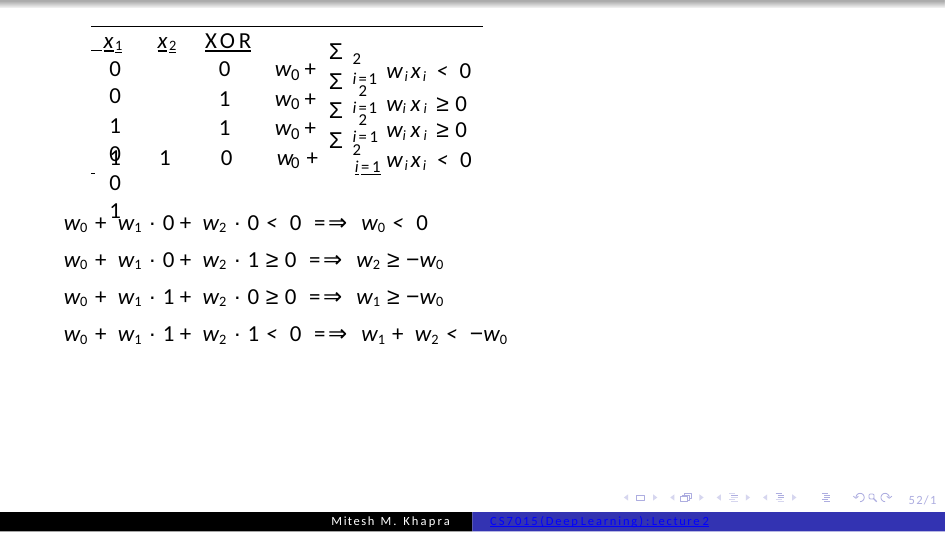

x1	x2	XOR

Σ
2
i=1  2
i=1  2
i=1
0	0
1	0
0	1
0
1
1
wixi < 0
wixi  ≥ 0
w +
0
Σ
w +
0
Σ
w +
wixi  ≥ 0
0
Σ
2
1	1	0	w +
wixi < 0
0
 	i=1
w0  + w1  · 0 + w2  · 0 < 0  =⇒  w0  < 0
w0  + w1  · 0 + w2  · 1 ≥ 0  =⇒  w2  ≥ −w0
w0  + w1  · 1 + w2  · 0 ≥ 0  =⇒  w1  ≥ −w0
w0  + w1  · 1 + w2  · 1 < 0  =⇒  w1  + w2  < −w0
52/1

Mitesh M. Khapra
CS7015 (Deep Learning) : Lecture 2